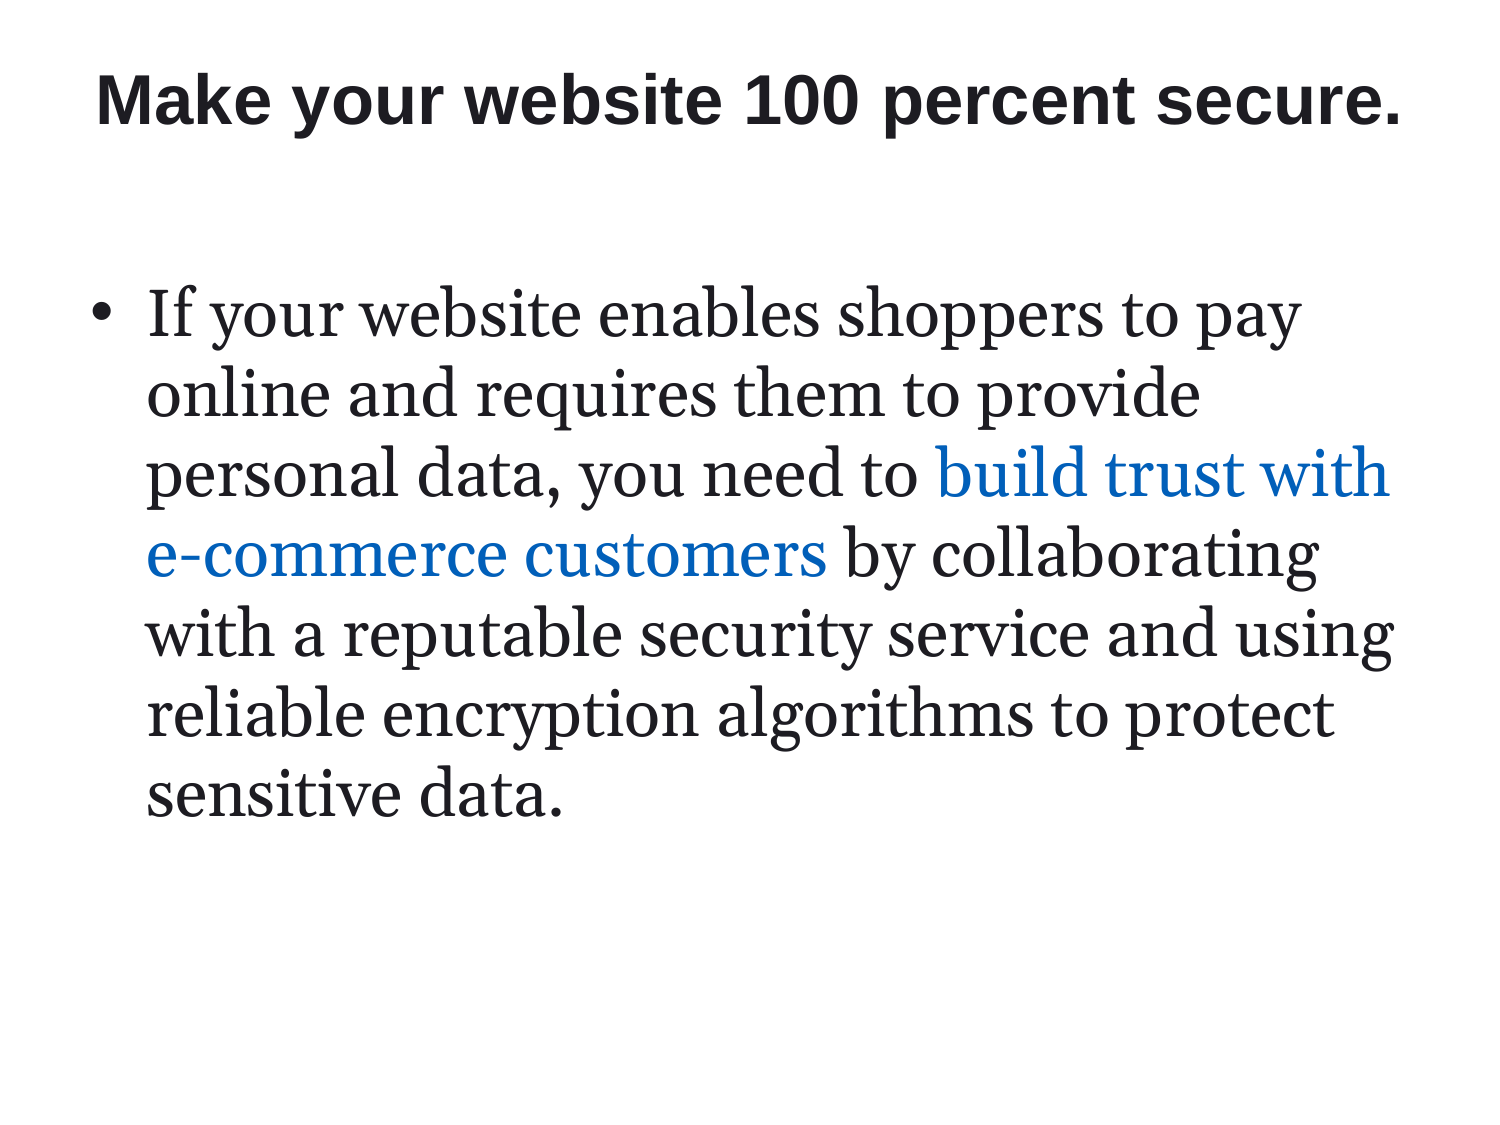

# Make your website 100 percent secure.
If your website enables shoppers to pay online and requires them to provide personal data, you need to build trust with e-commerce customers by collaborating with a reputable security service and using reliable encryption algorithms to protect sensitive data.